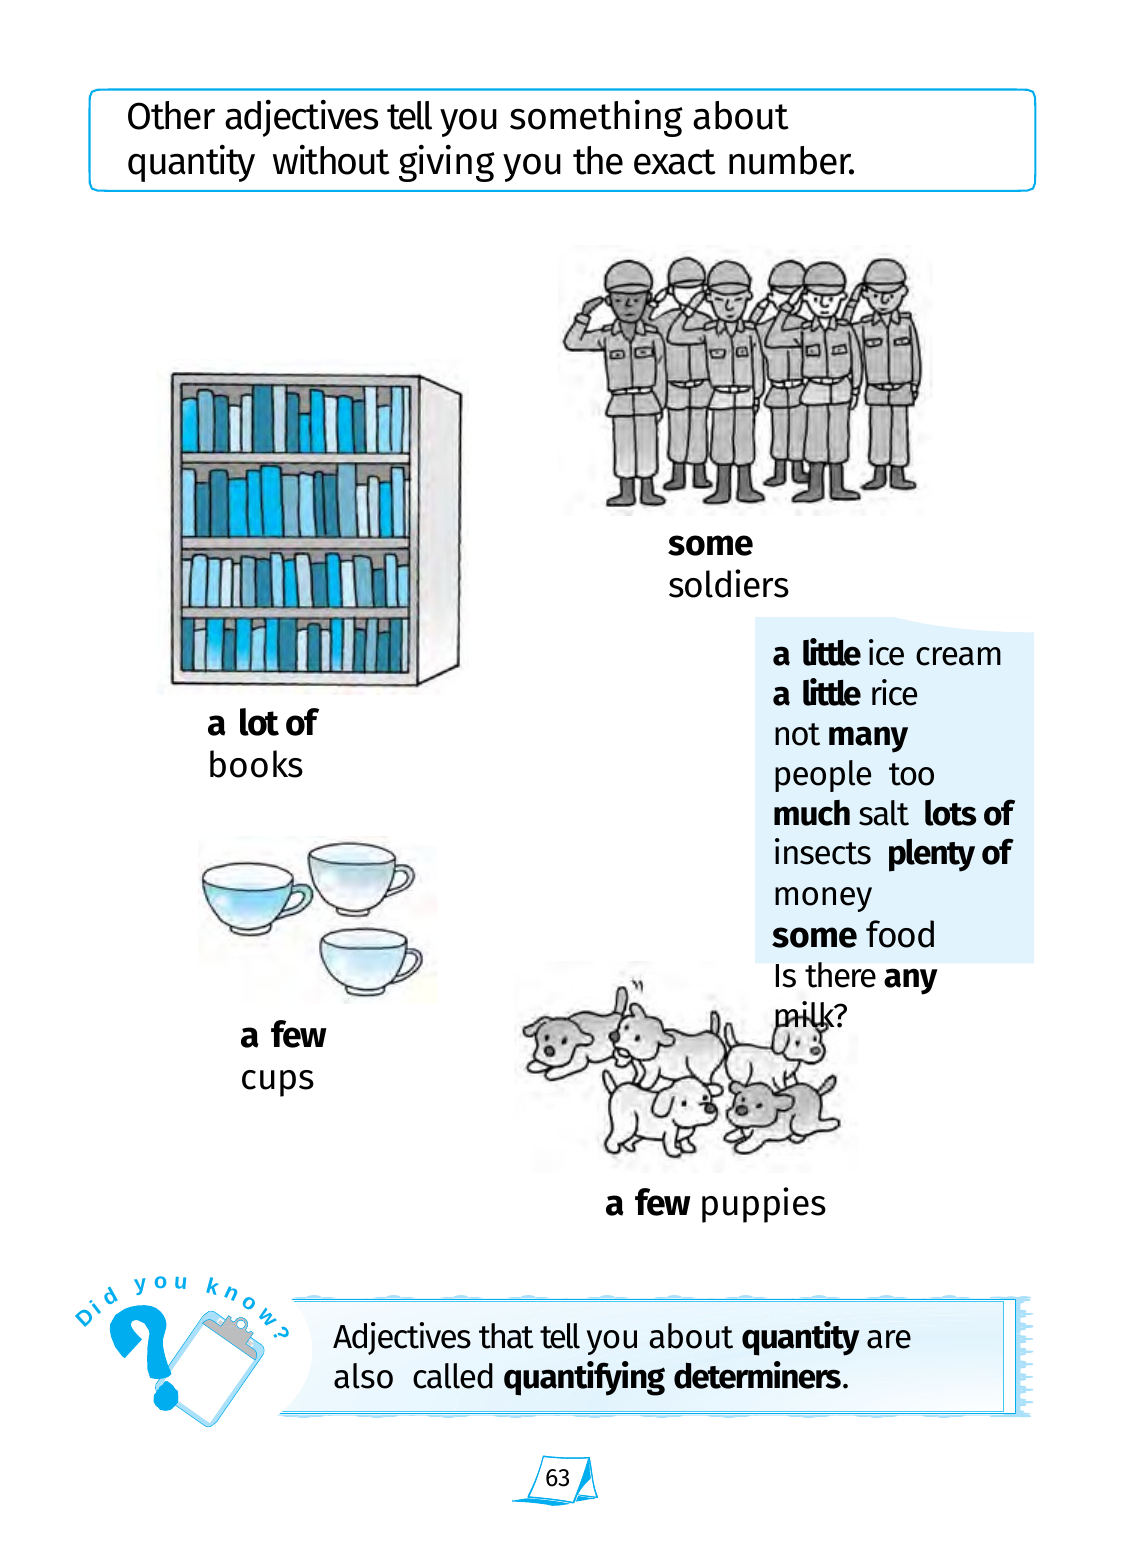

Other adjectives tell you something about quantity  without giving you the exact number.

some soldiers

a little ice cream
a little rice
not many people  too much salt  lots of insects  plenty of money
some food
Is there any milk?
a lot of books

a few cups
a few puppies

Adjectives that tell you about quantity are also  called quantifying determiners.

o
y
u
k
d
n
i

o
D
w
?
63